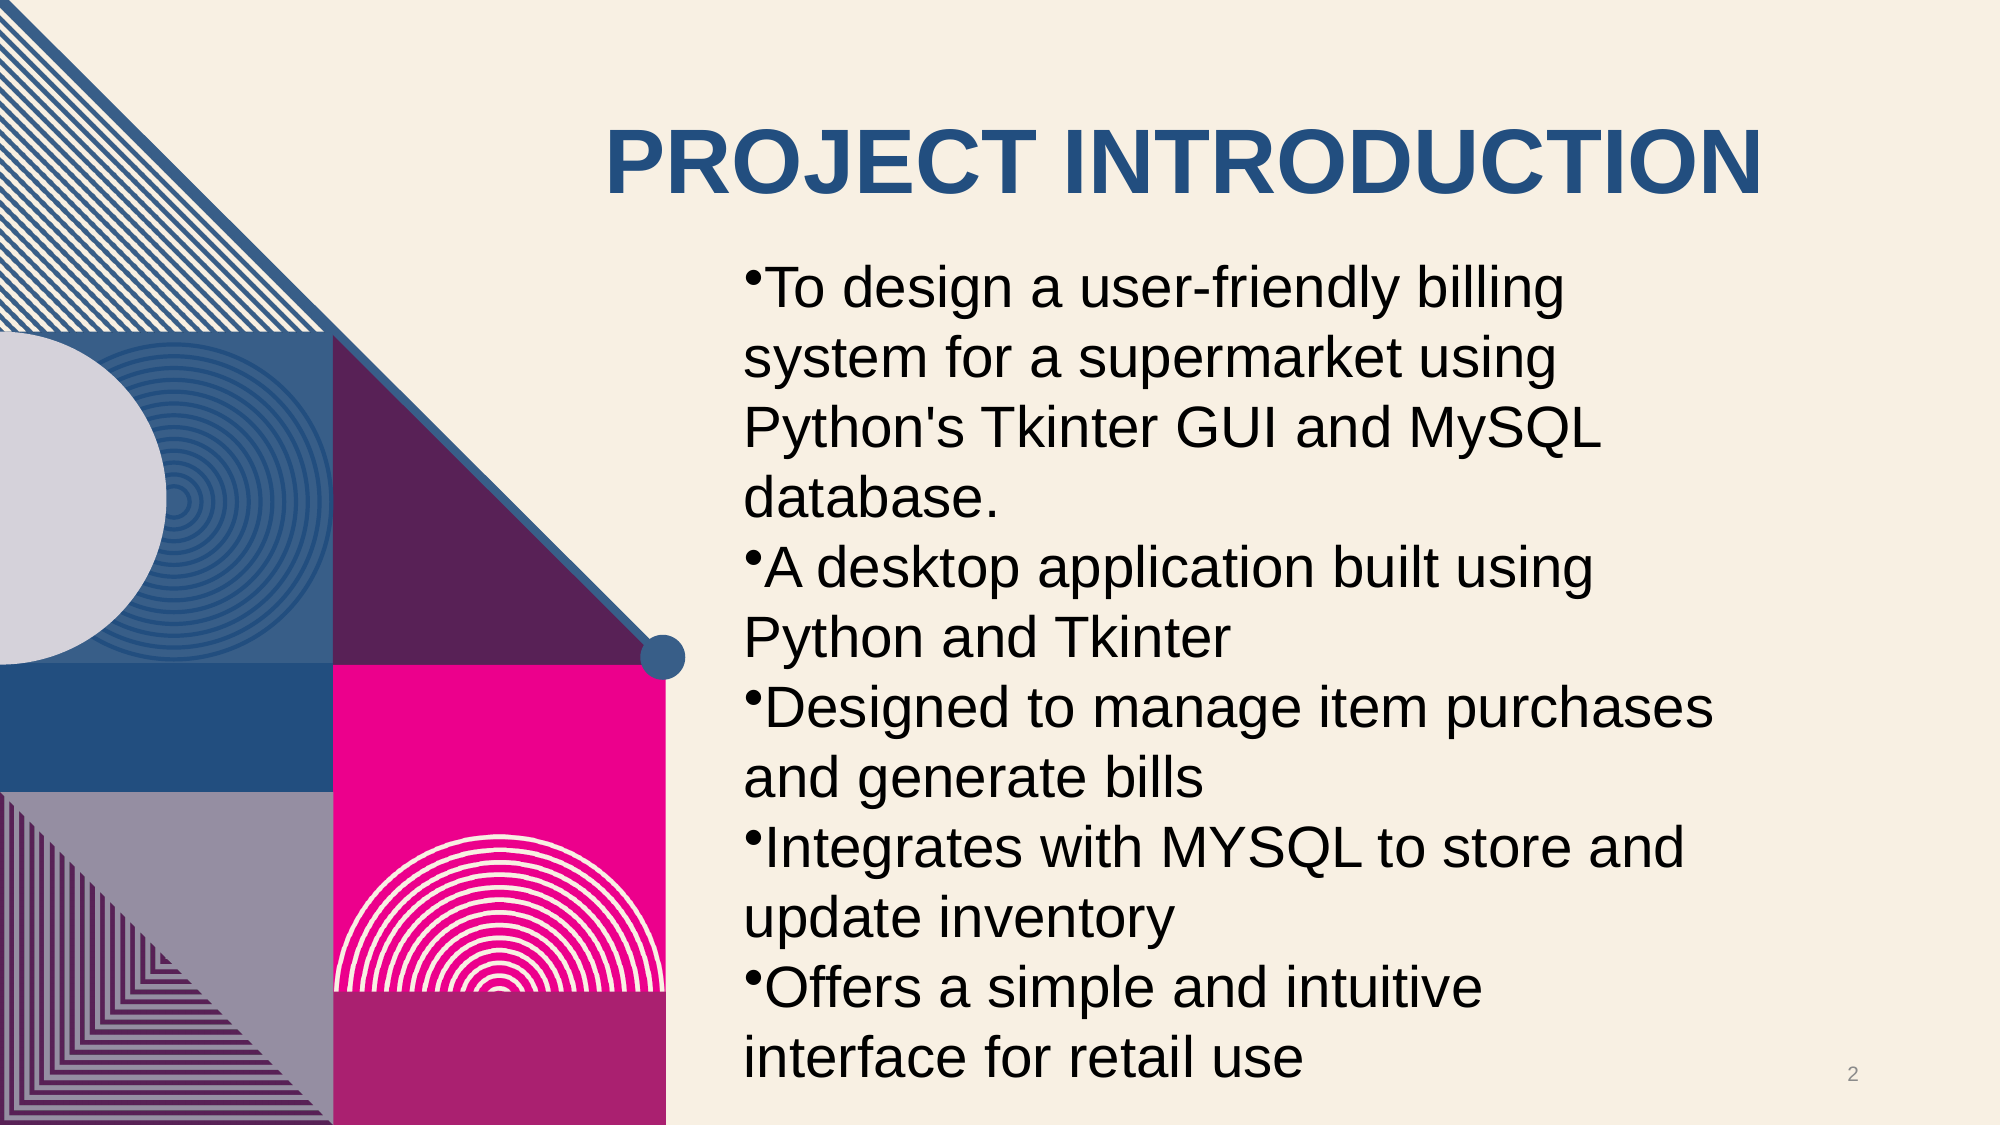

# Project Introduction
To design a user-friendly billing system for a supermarket using Python's Tkinter GUI and MySQL database.
A desktop application built using Python and Tkinter
Designed to manage item purchases and generate bills
Integrates with MYSQL to store and update inventory
Offers a simple and intuitive interface for retail use

2